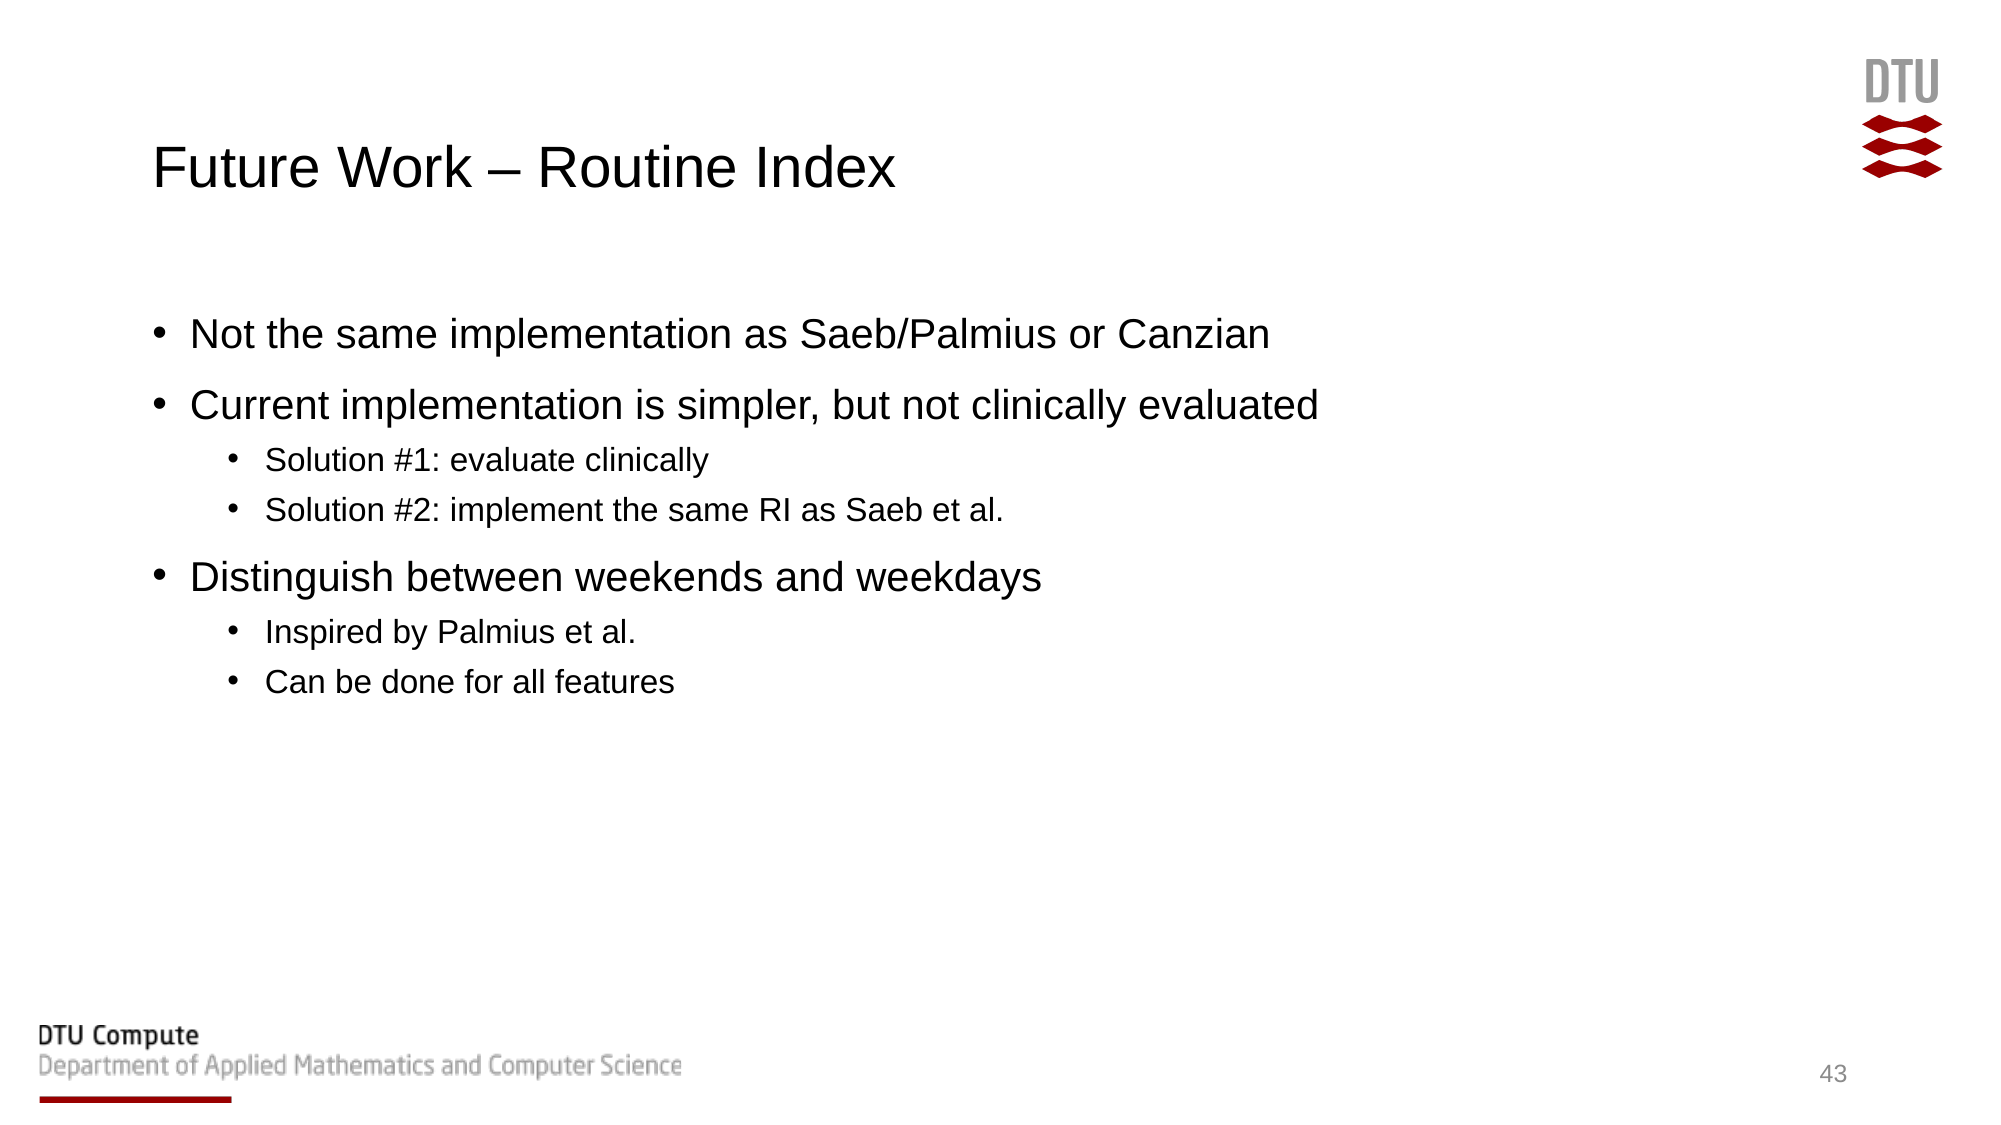

# Future Work – Routine Index
Not the same implementation as Saeb/Palmius or Canzian
Current implementation is simpler, but not clinically evaluated
Solution #1: evaluate clinically
Solution #2: implement the same RI as Saeb et al.
Distinguish between weekends and weekdays
Inspired by Palmius et al.
Can be done for all features
43